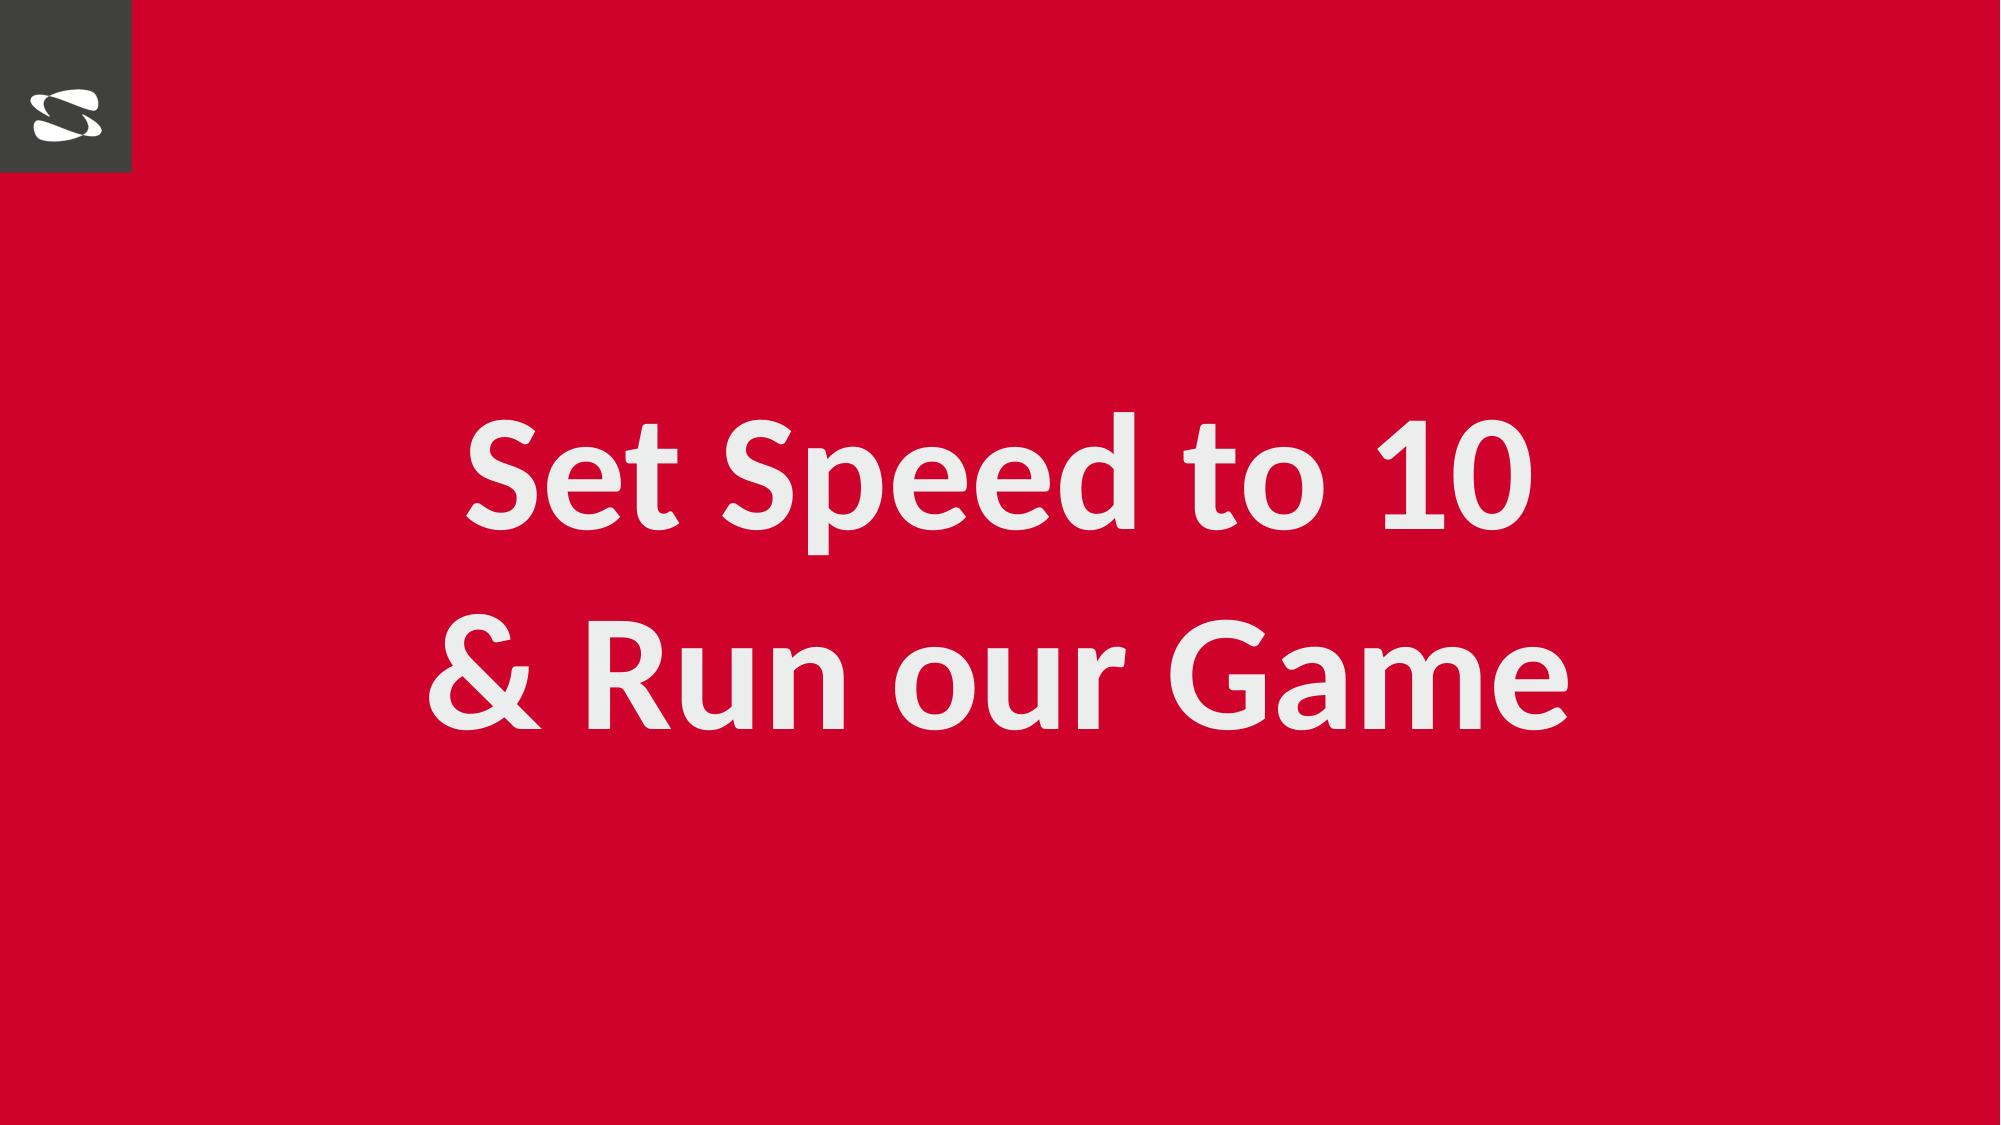

Set Speed to 10
& Run our Game